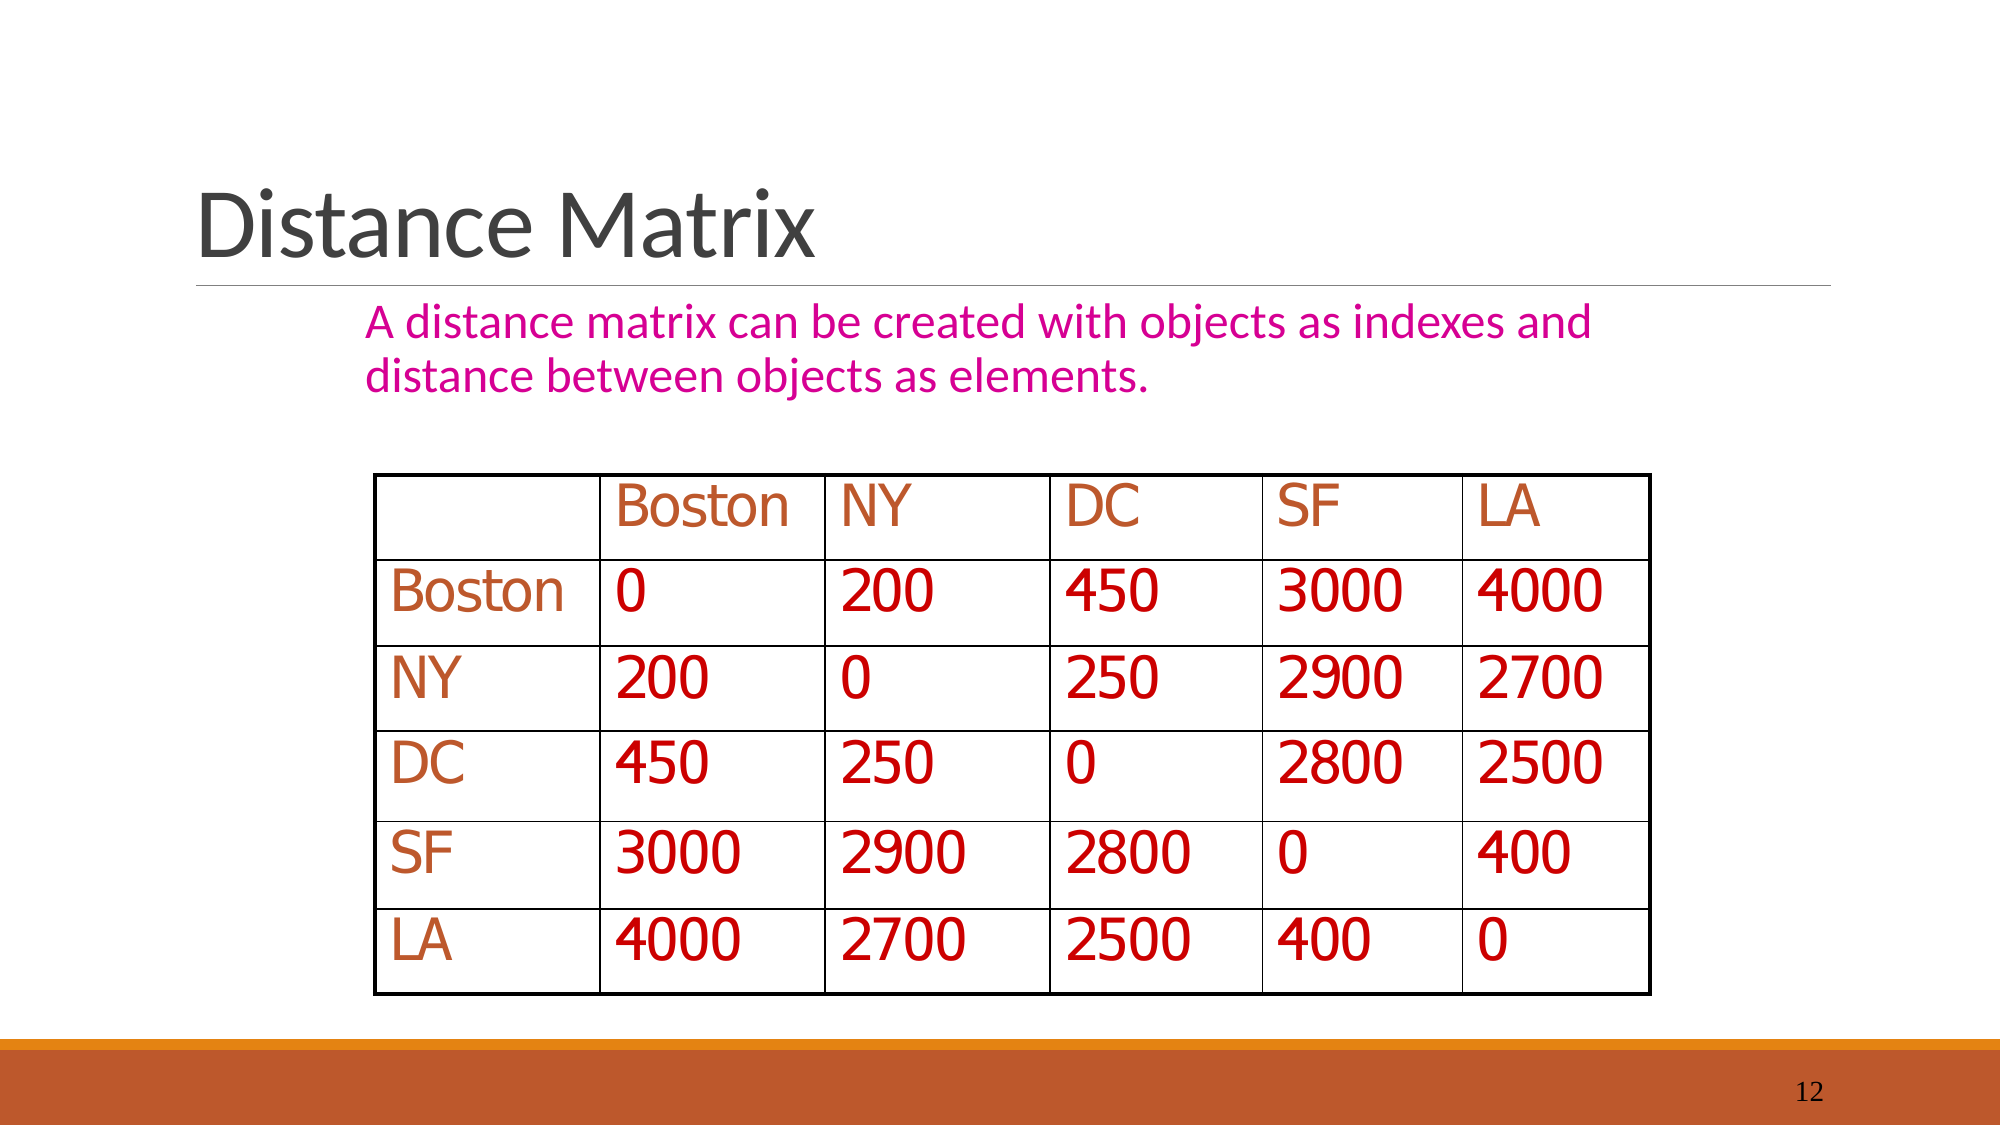

# Distance Matrix
	A distance matrix can be created with objects as indexes and distance between objects as elements.

|  | Boston | NY | DC | SF | LA |
| --- | --- | --- | --- | --- | --- |
| Boston | 0 | 200 | 450 | 3000 | 4000 |
| NY | 200 | 0 | 250 | 2900 | 2700 |
| DC | 450 | 250 | 0 | 2800 | 2500 |
| SF | 3000 | 2900 | 2800 | 0 | 400 |
| LA | 4000 | 2700 | 2500 | 400 | 0 |
12